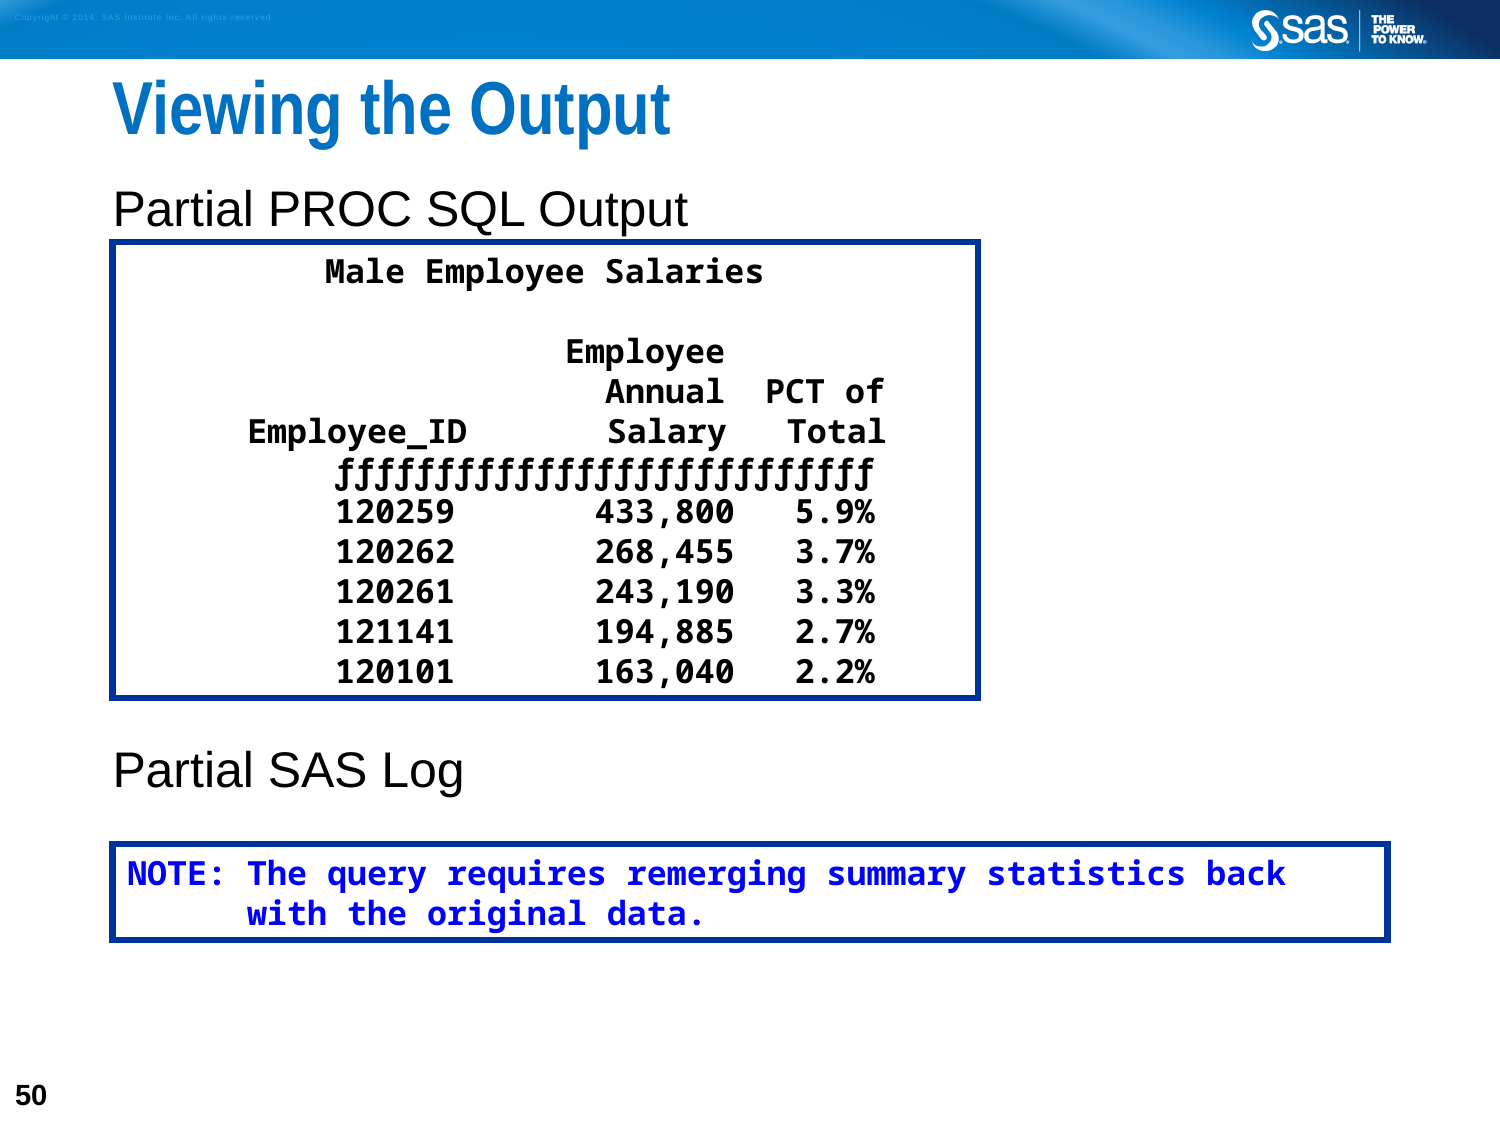

# Viewing the Output
Partial PROC SQL Output

Partial SAS Log
Male Employee Salaries

          Employee
                    Annual  PCT of
      Employee_ID       Salary   Total
      ƒƒƒƒƒƒƒƒƒƒƒƒƒƒƒƒƒƒƒƒƒƒƒƒƒƒƒ
      120259       433,800   5.9%
      120262       268,455   3.7%
      120261       243,190   3.3%
      121141       194,885   2.7%
      120101       163,040   2.2%

NOTE: The query requires remerging summary statistics back
      with the original data.